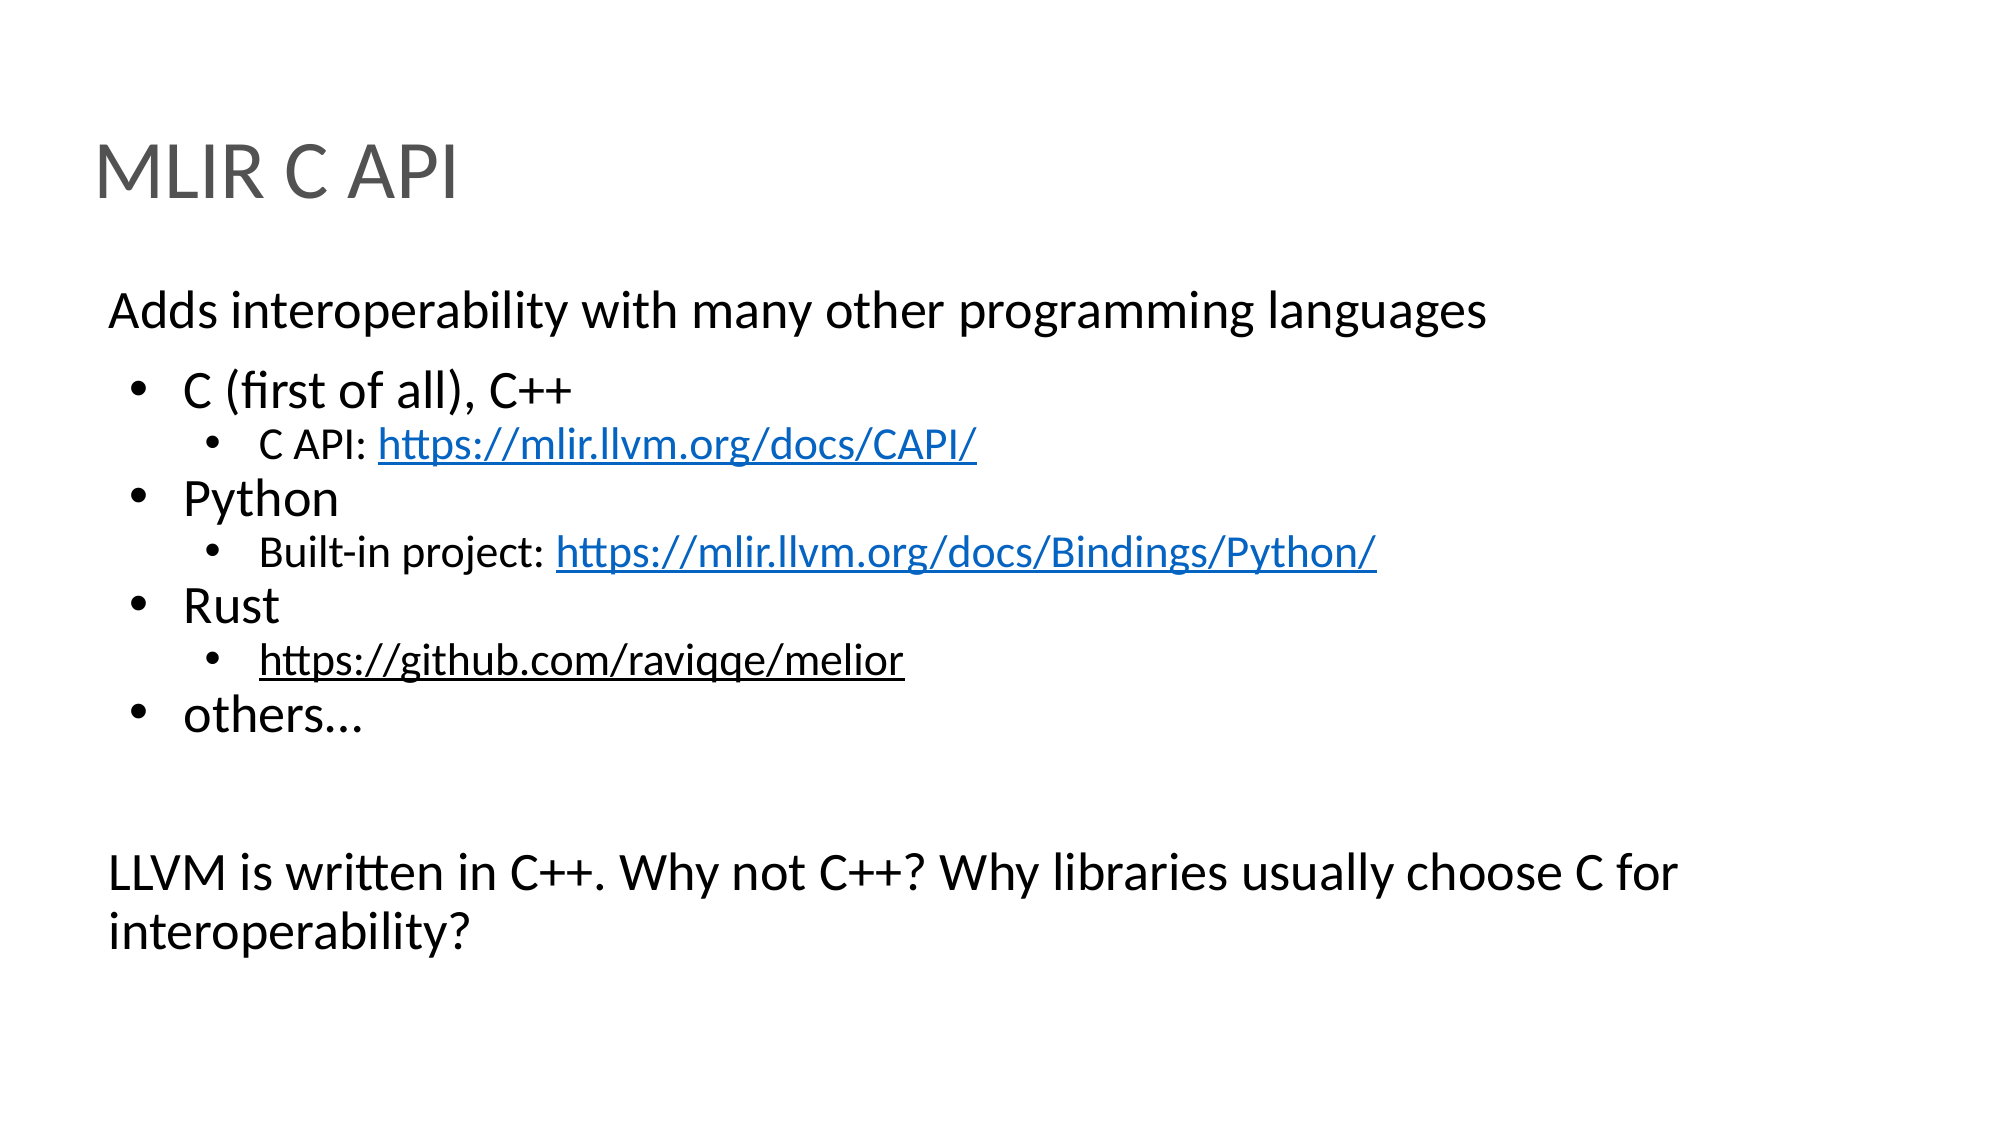

# MLIR C API
Adds interoperability with many other programming languages
C (first of all), C++
C API: https://mlir.llvm.org/docs/CAPI/
Python
Built-in project: https://mlir.llvm.org/docs/Bindings/Python/
Rust
https://github.com/raviqqe/melior
others…

LLVM is written in C++. Why not C++? Why libraries usually choose C for interoperability?